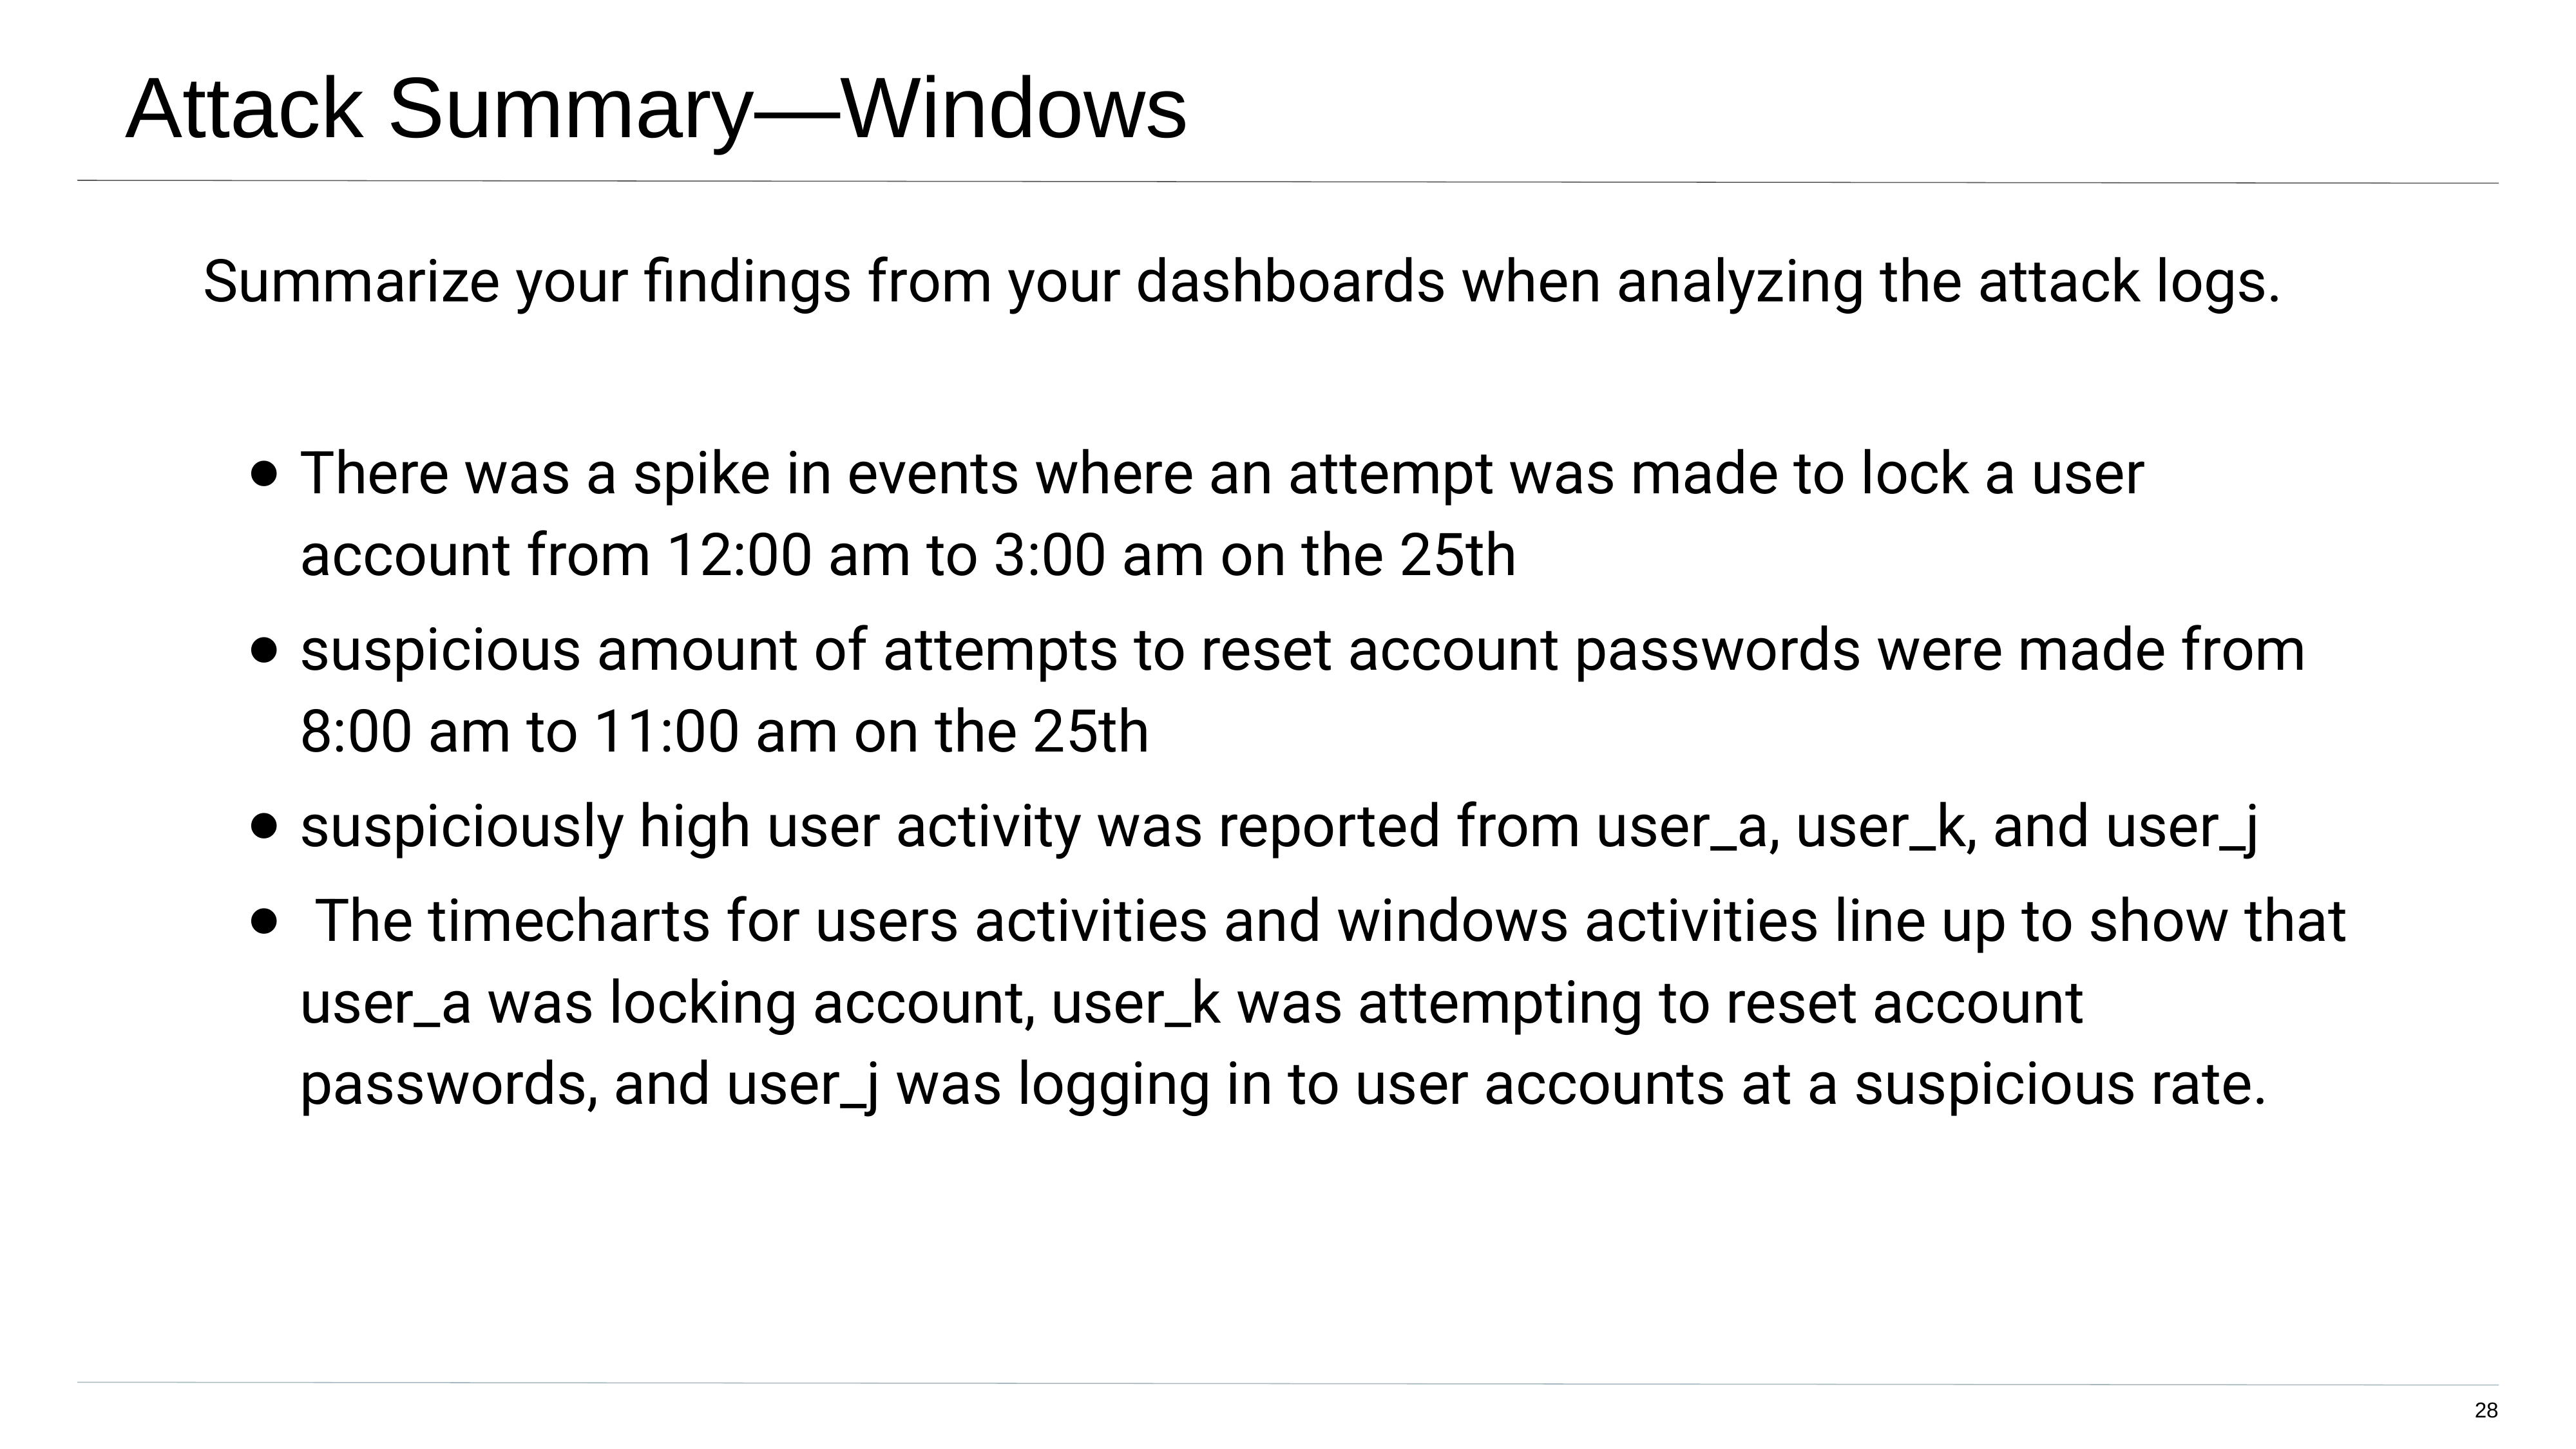

# Attack Summary—Windows
Summarize your findings from your dashboards when analyzing the attack logs.

There was a spike in events where an attempt was made to lock a user account from 12:00 am to 3:00 am on the 25th
suspicious amount of attempts to reset account passwords were made from 8:00 am to 11:00 am on the 25th
suspiciously high user activity was reported from user_a, user_k, and user_j
 The timecharts for users activities and windows activities line up to show that user_a was locking account, user_k was attempting to reset account passwords, and user_j was logging in to user accounts at a suspicious rate.
28